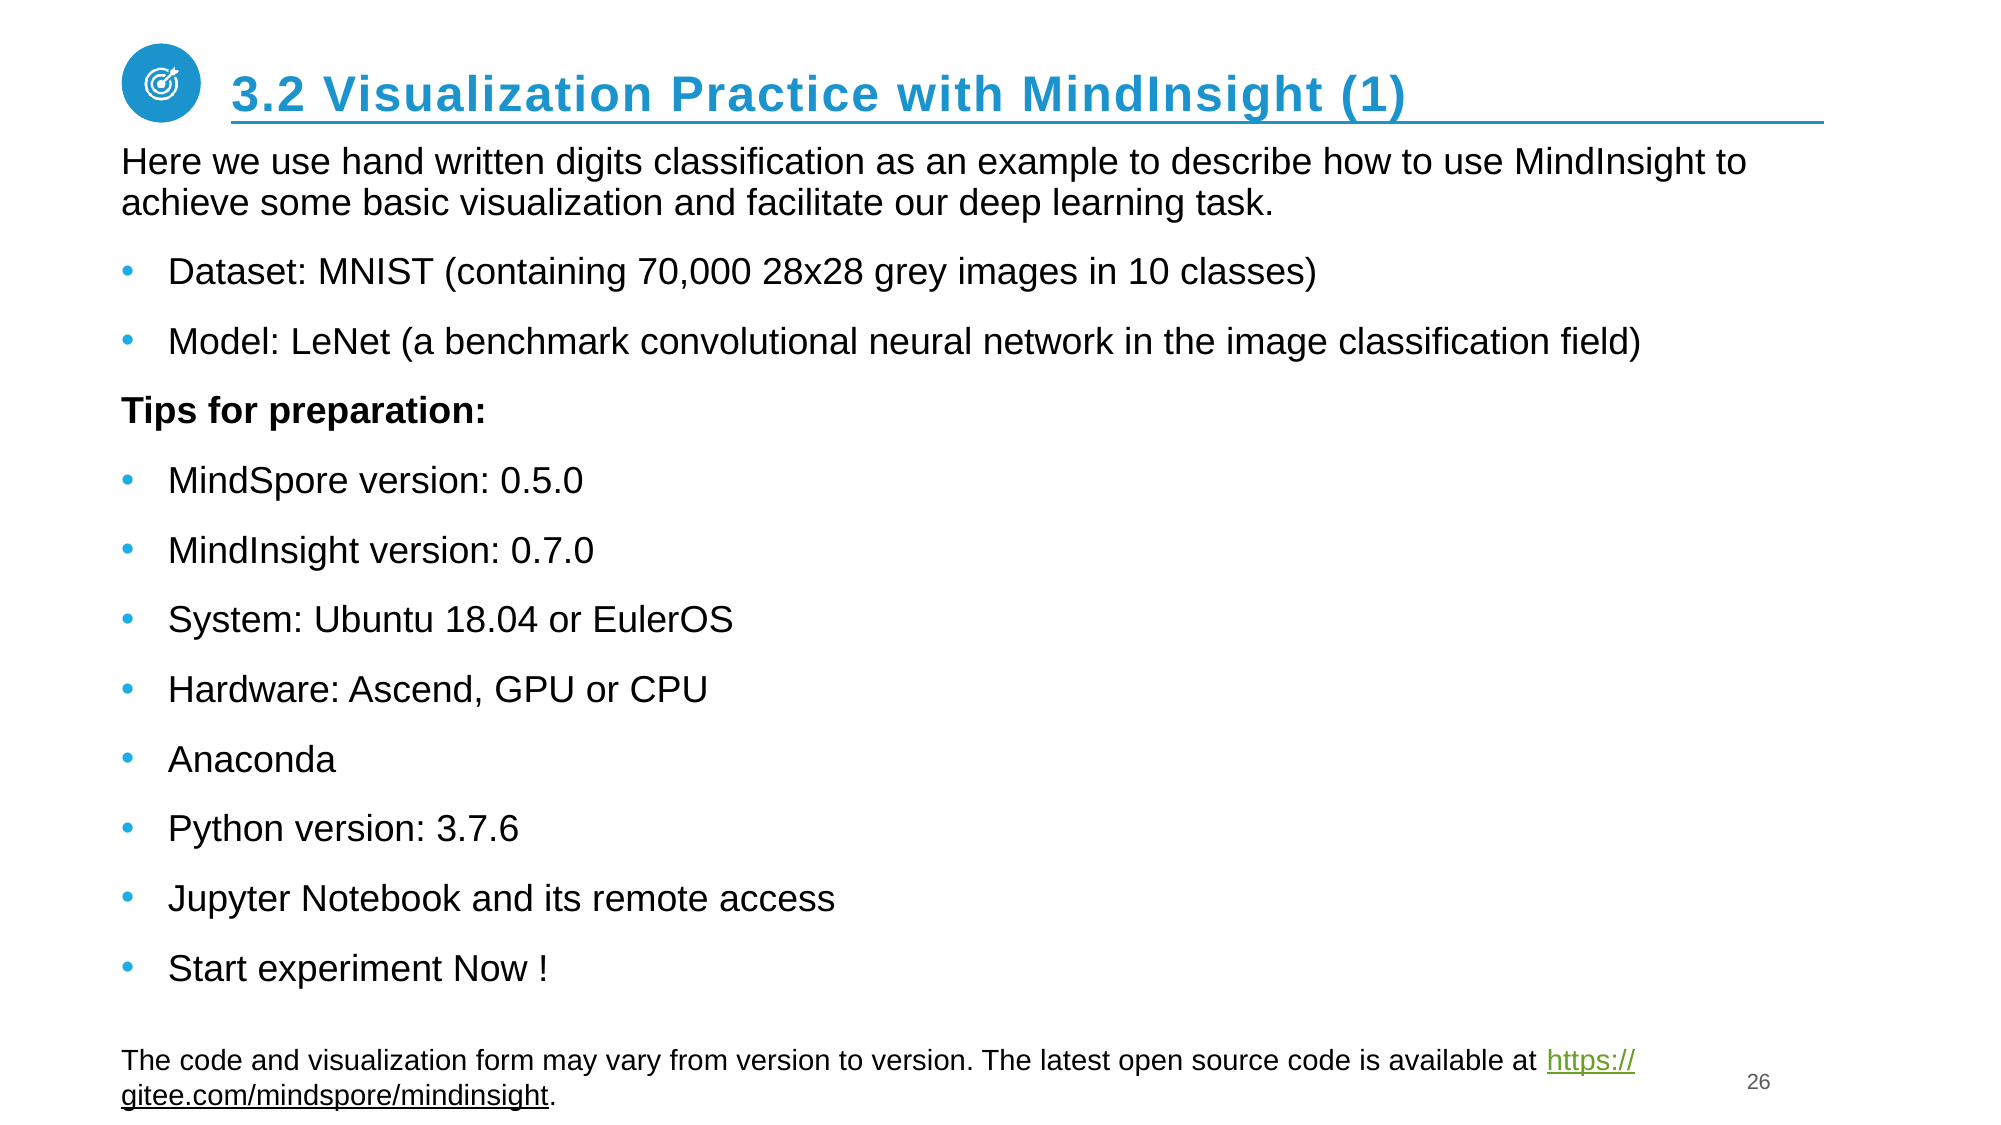

# 3.2 Visualization Practice with MindInsight (1)
Here we use hand written digits classification as an example to describe how to use MindInsight to achieve some basic visualization and facilitate our deep learning task.
Dataset: MNIST (containing 70,000 28x28 grey images in 10 classes)
Model: LeNet (a benchmark convolutional neural network in the image classification field)
Tips for preparation:
MindSpore version: 0.5.0
MindInsight version: 0.7.0
System: Ubuntu 18.04 or EulerOS
Hardware: Ascend, GPU or CPU
Anaconda
Python version: 3.7.6
Jupyter Notebook and its remote access
Start experiment Now !
The code and visualization form may vary from version to version. The latest open source code is available at https://gitee.com/mindspore/mindinsight.